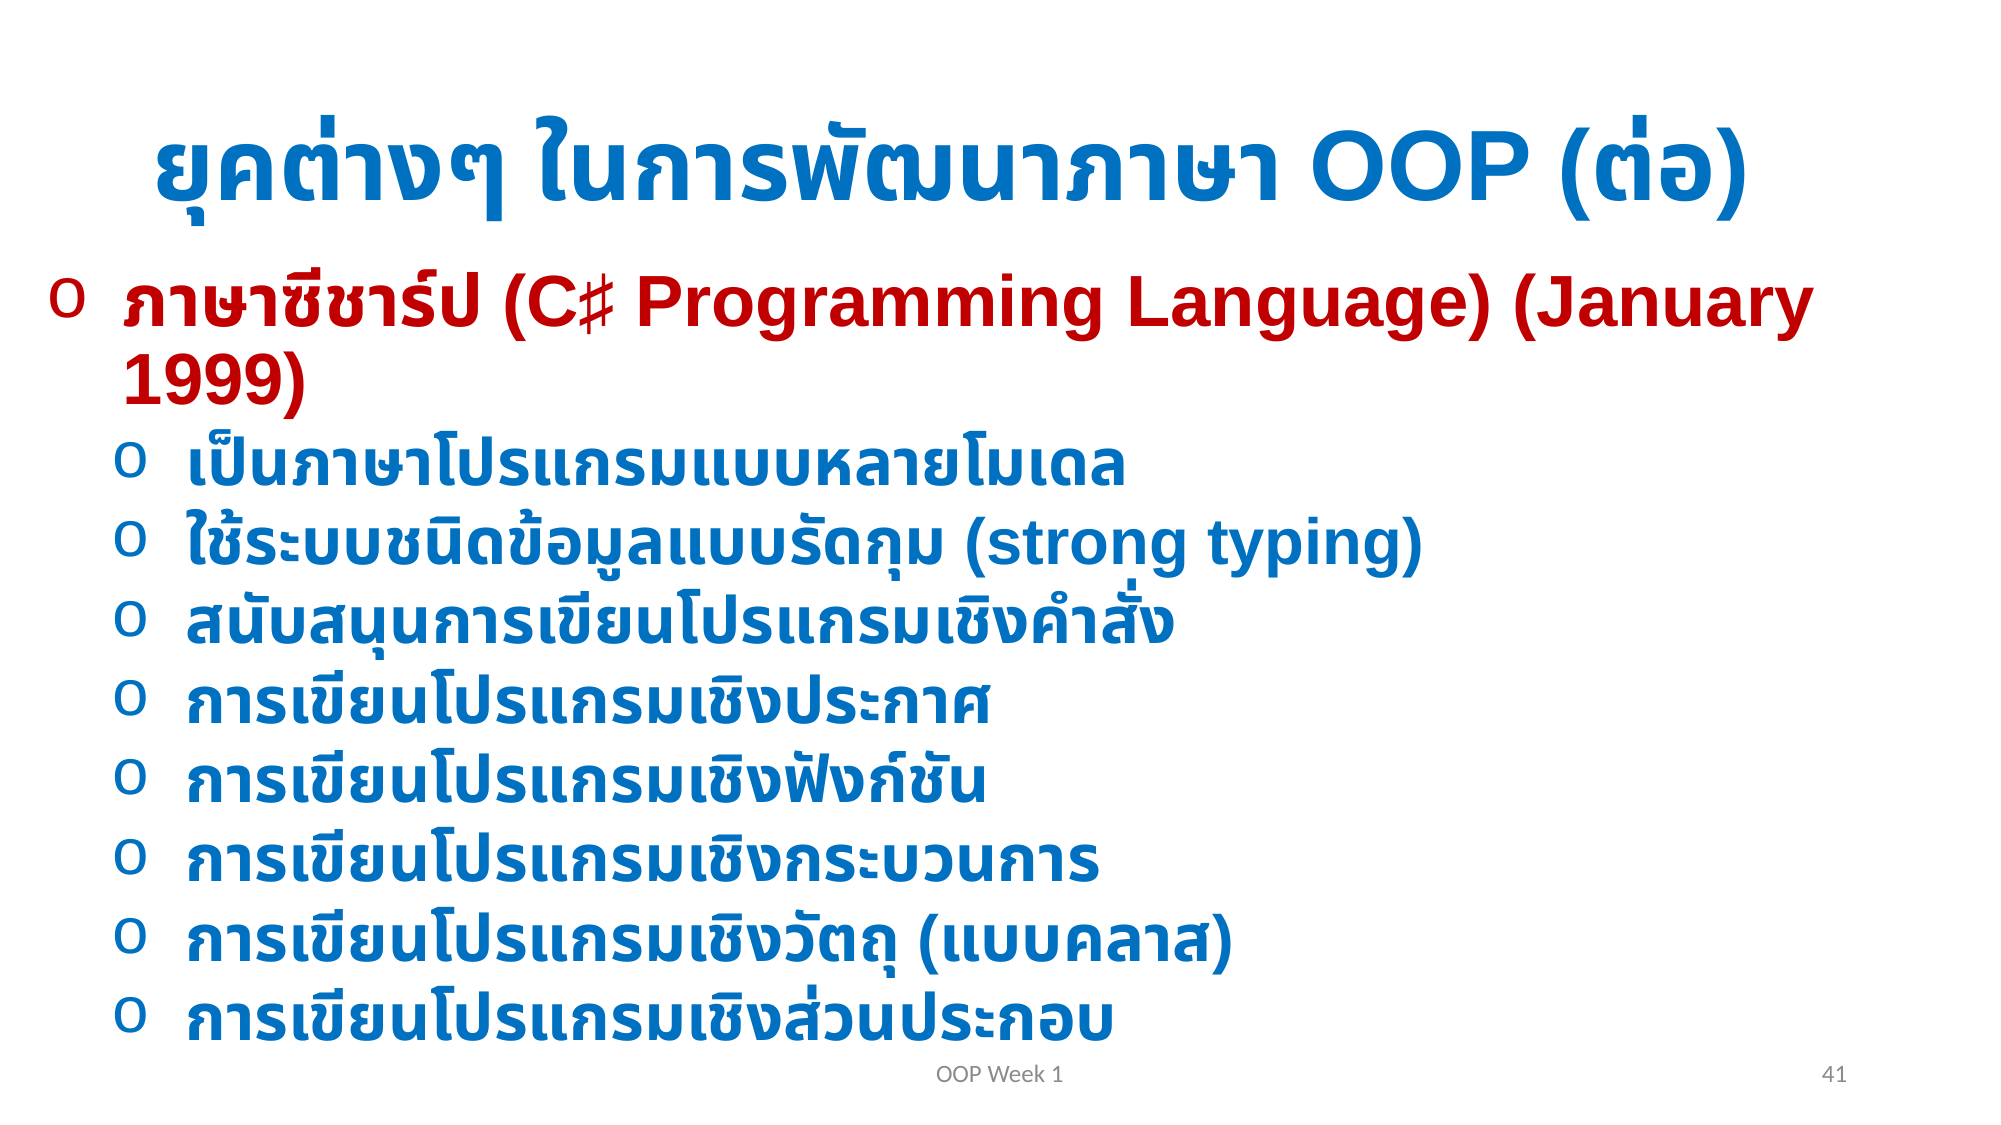

# ยุคต่างๆ ในการพัฒนาภาษา OOP (ต่อ)
ภาษาซีชาร์ป (C♯ Programming Language) (January 1999)
เป็นภาษาโปรแกรมแบบหลายโมเดล
ใช้ระบบชนิดข้อมูลแบบรัดกุม (strong typing)
สนับสนุนการเขียนโปรแกรมเชิงคำสั่ง
การเขียนโปรแกรมเชิงประกาศ
การเขียนโปรแกรมเชิงฟังก์ชัน
การเขียนโปรแกรมเชิงกระบวนการ
การเขียนโปรแกรมเชิงวัตถุ (แบบคลาส)
การเขียนโปรแกรมเชิงส่วนประกอบ
OOP Week 1
41